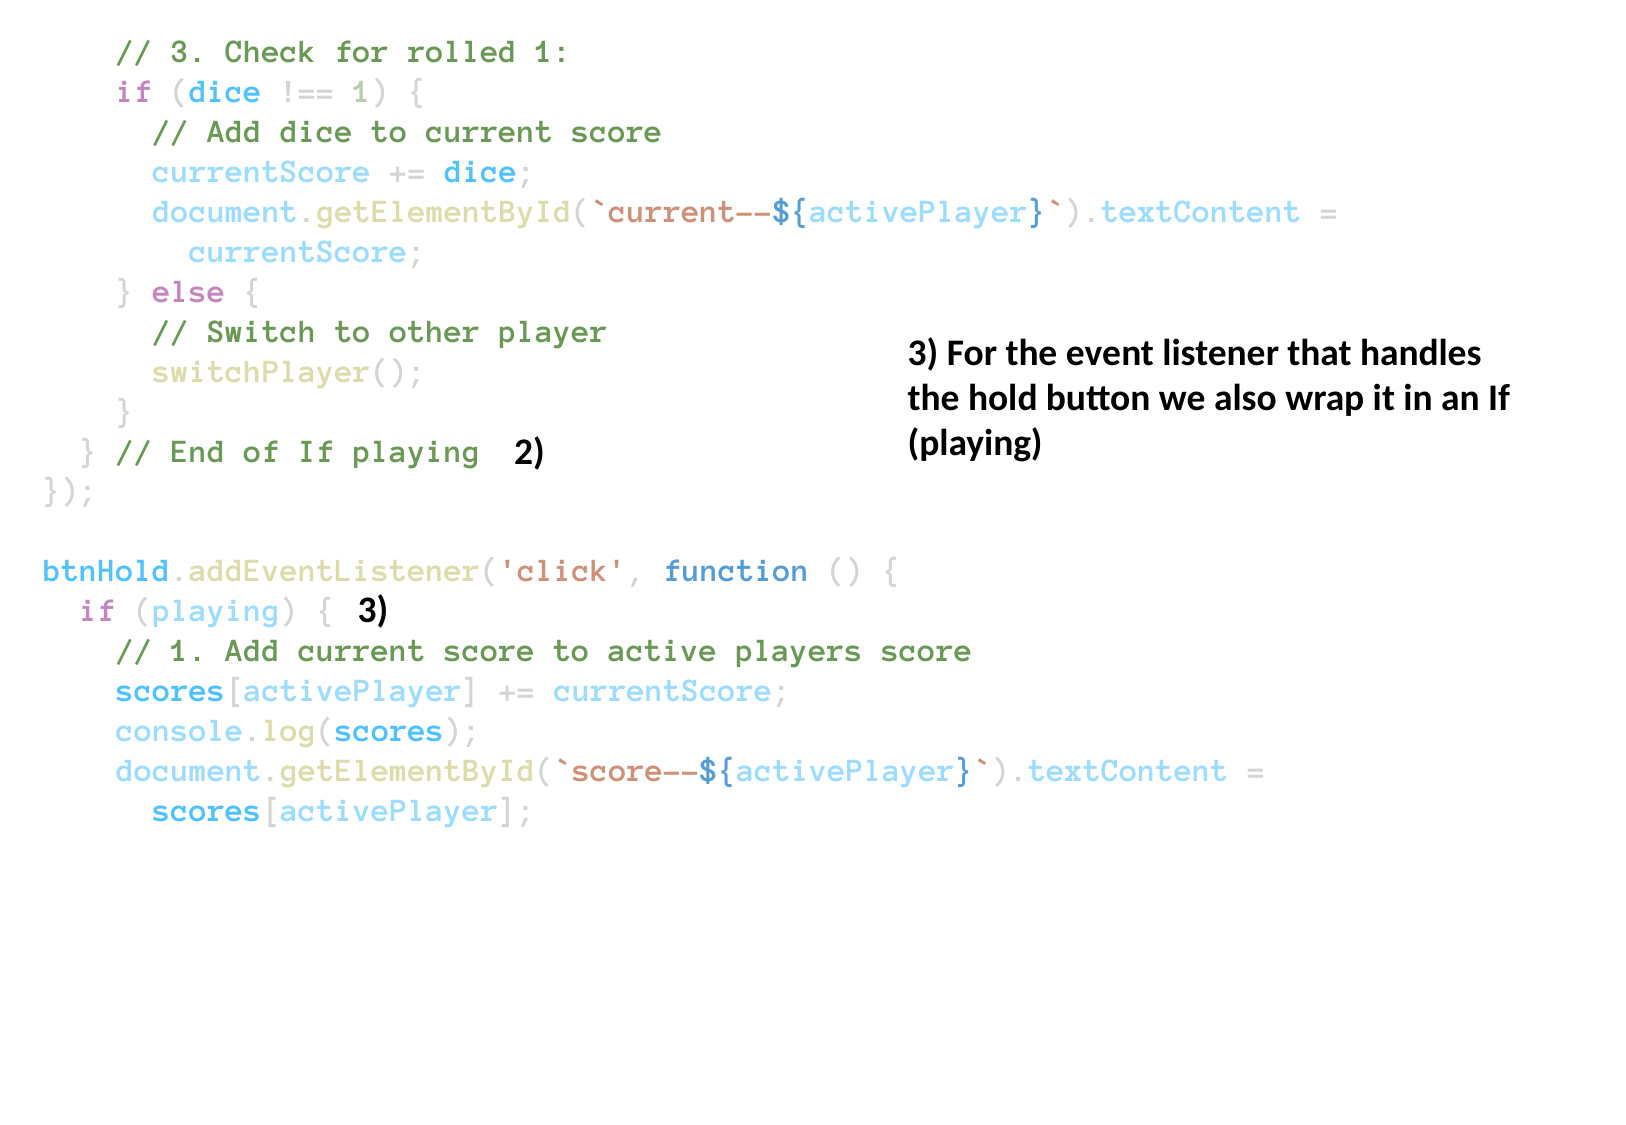

// 3. Check for rolled 1:
    if (dice !== 1) {
      // Add dice to current score
      currentScore += dice;
      document.getElementById(`current--${activePlayer}`).textContent =
        currentScore;
    } else {
      // Switch to other player
      switchPlayer();
    }
  } // End of If playing
});
btnHold.addEventListener('click', function () {
  if (playing) {
    // 1. Add current score to active players score
    scores[activePlayer] += currentScore;
    console.log(scores);
    document.getElementById(`score--${activePlayer}`).textContent =
      scores[activePlayer];

3) For the event listener that handles the hold button we also wrap it in an If (playing)
2)
3)